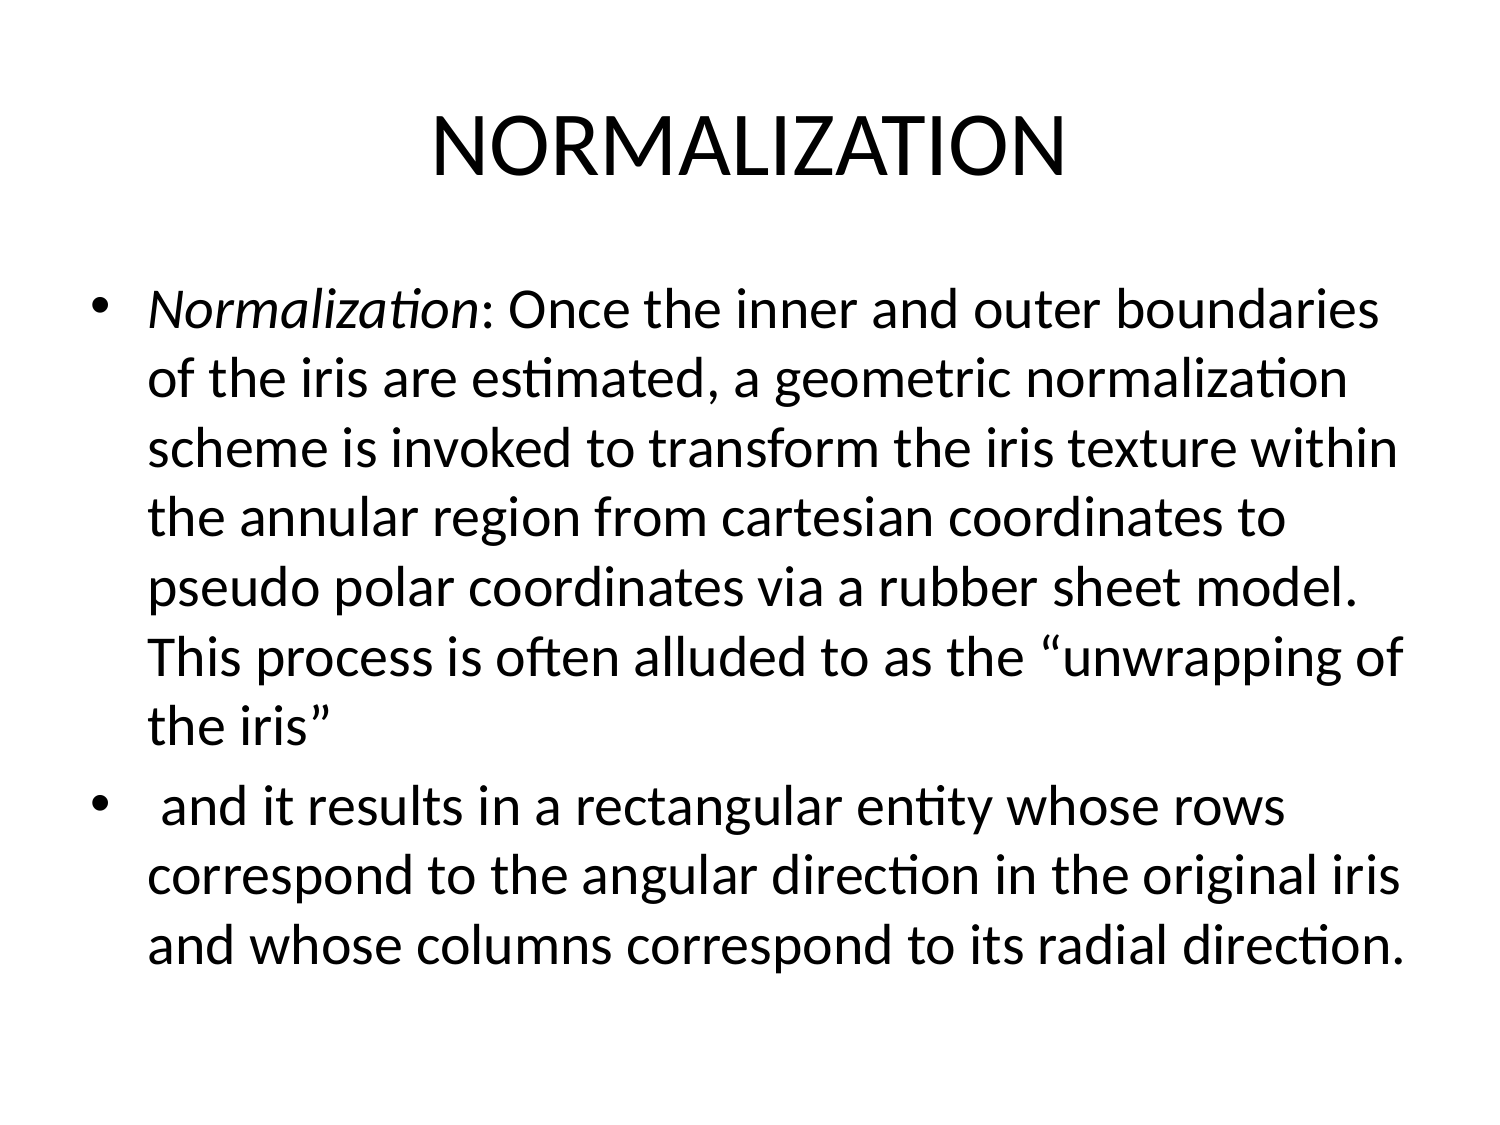

# NORMALIZATION
Normalization: Once the inner and outer boundaries of the iris are estimated, a geometric normalization scheme is invoked to transform the iris texture within the annular region from cartesian coordinates to pseudo polar coordinates via a rubber sheet model. This process is often alluded to as the “unwrapping of the iris”
 and it results in a rectangular entity whose rows correspond to the angular direction in the original iris and whose columns correspond to its radial direction.